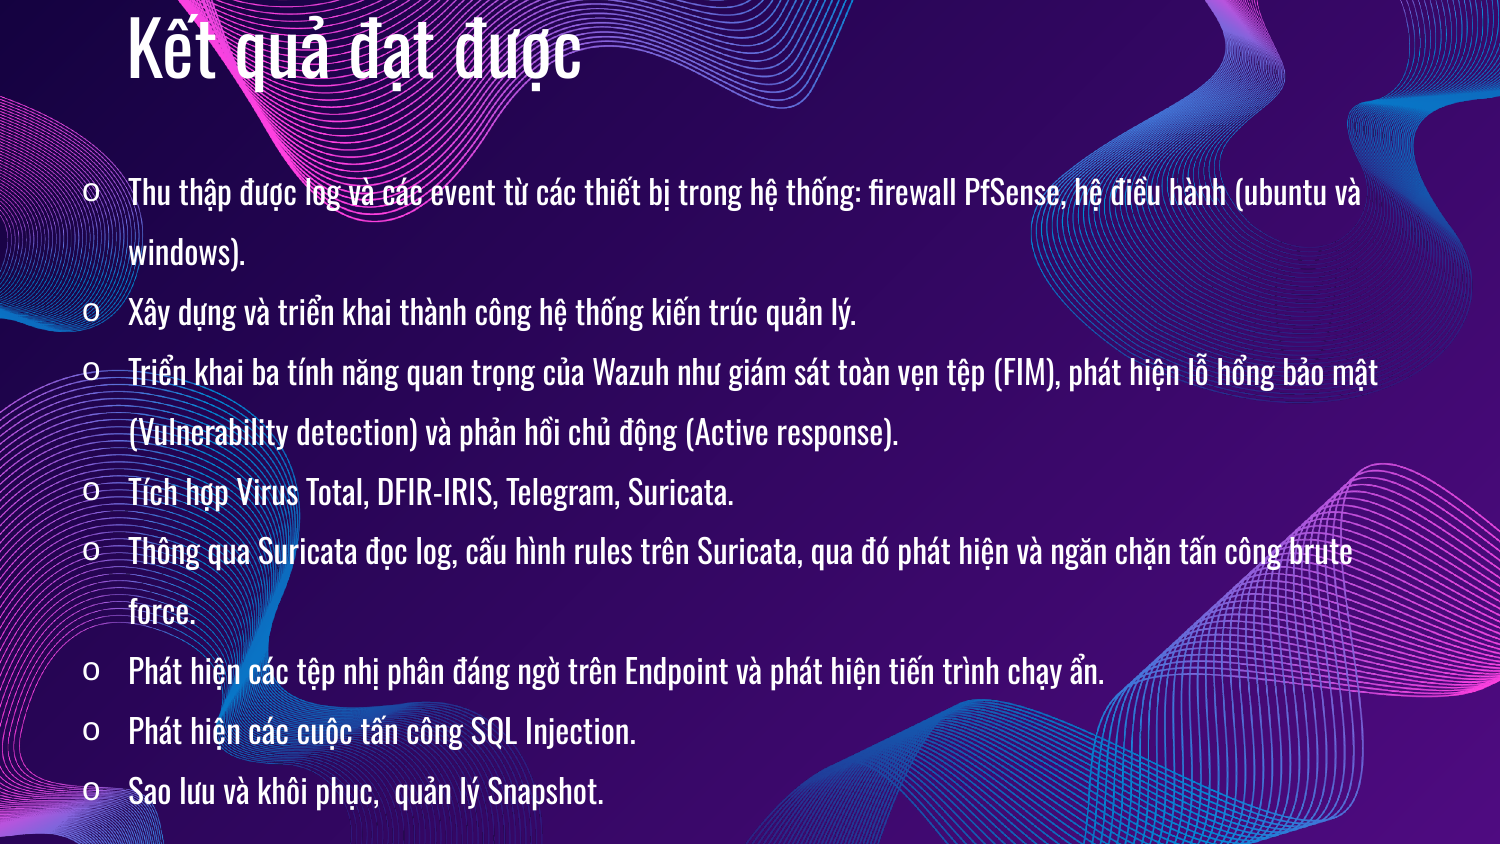

# Kết quả đạt được
Thu thập được log và các event từ các thiết bị trong hệ thống: firewall PfSense, hệ điều hành (ubuntu và windows).
Xây dựng và triển khai thành công hệ thống kiến trúc quản lý.
Triển khai ba tính năng quan trọng của Wazuh như giám sát toàn vẹn tệp (FIM), phát hiện lỗ hổng bảo mật (Vulnerability detection) và phản hồi chủ động (Active response).
Tích hợp Virus Total, DFIR-IRIS, Telegram, Suricata.
Thông qua Suricata đọc log, cấu hình rules trên Suricata, qua đó phát hiện và ngăn chặn tấn công brute force.
Phát hiện các tệp nhị phân đáng ngờ trên Endpoint và phát hiện tiến trình chạy ẩn.
Phát hiện các cuộc tấn công SQL Injection.
Sao lưu và khôi phục,  quản lý Snapshot.